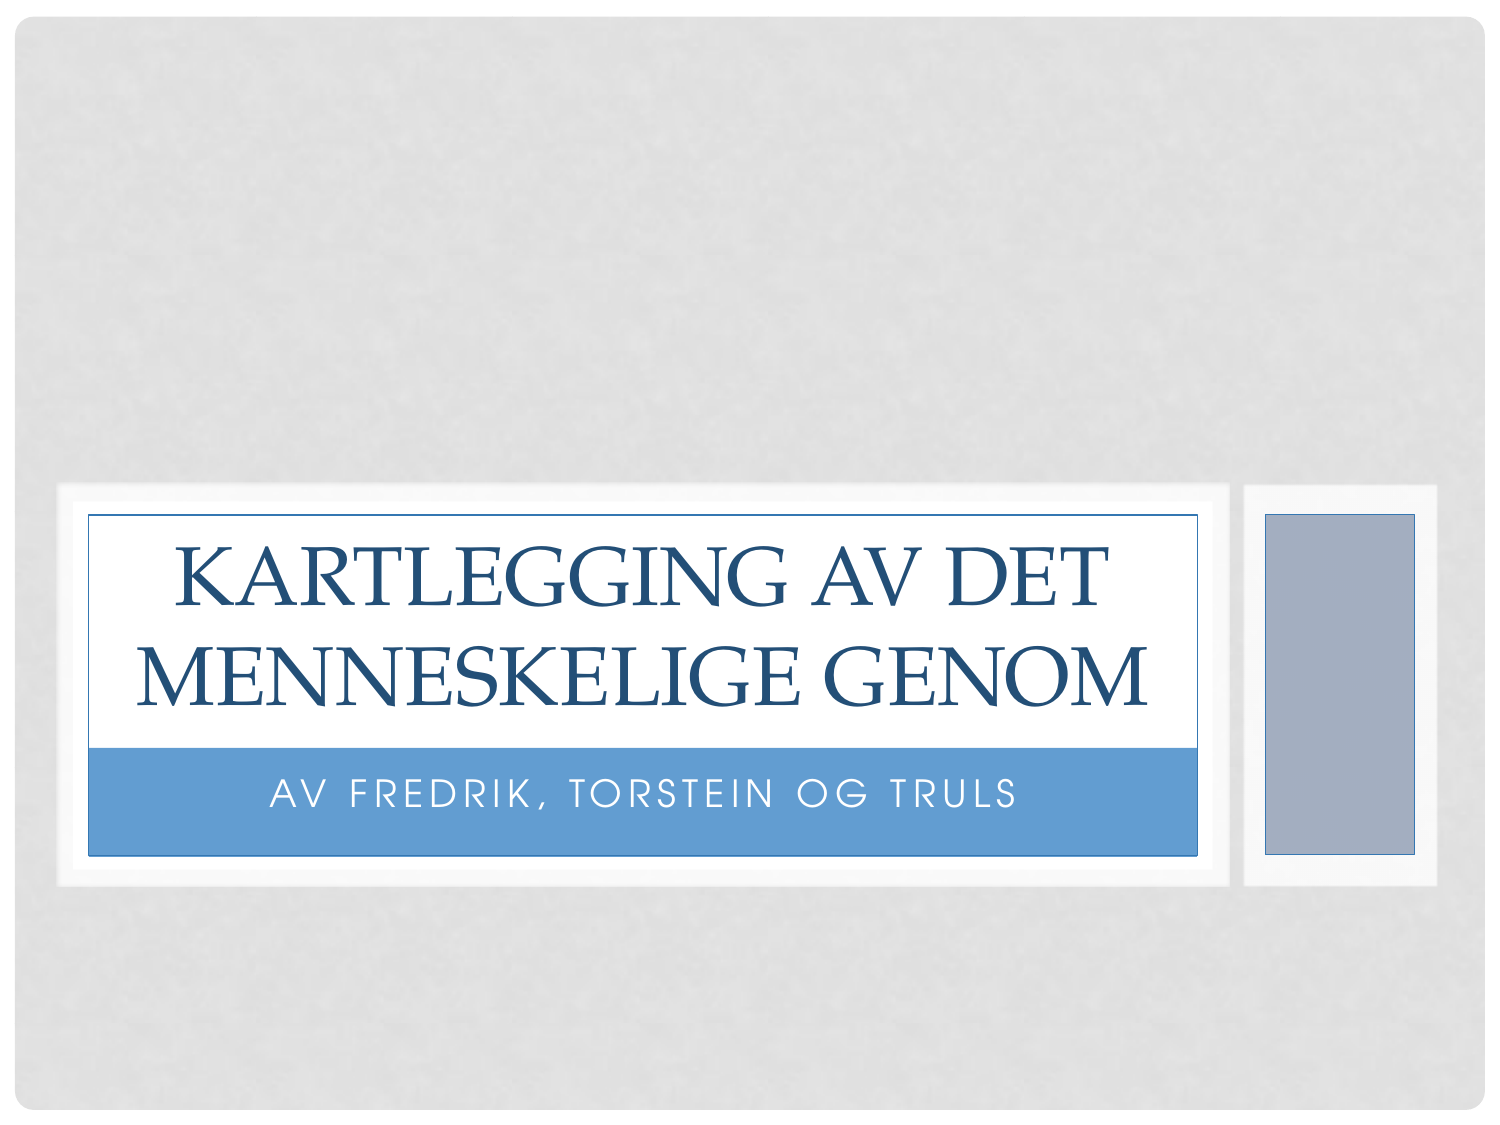

# Kartlegging av det menneskelige genom
Av Fredrik, Torstein og truls